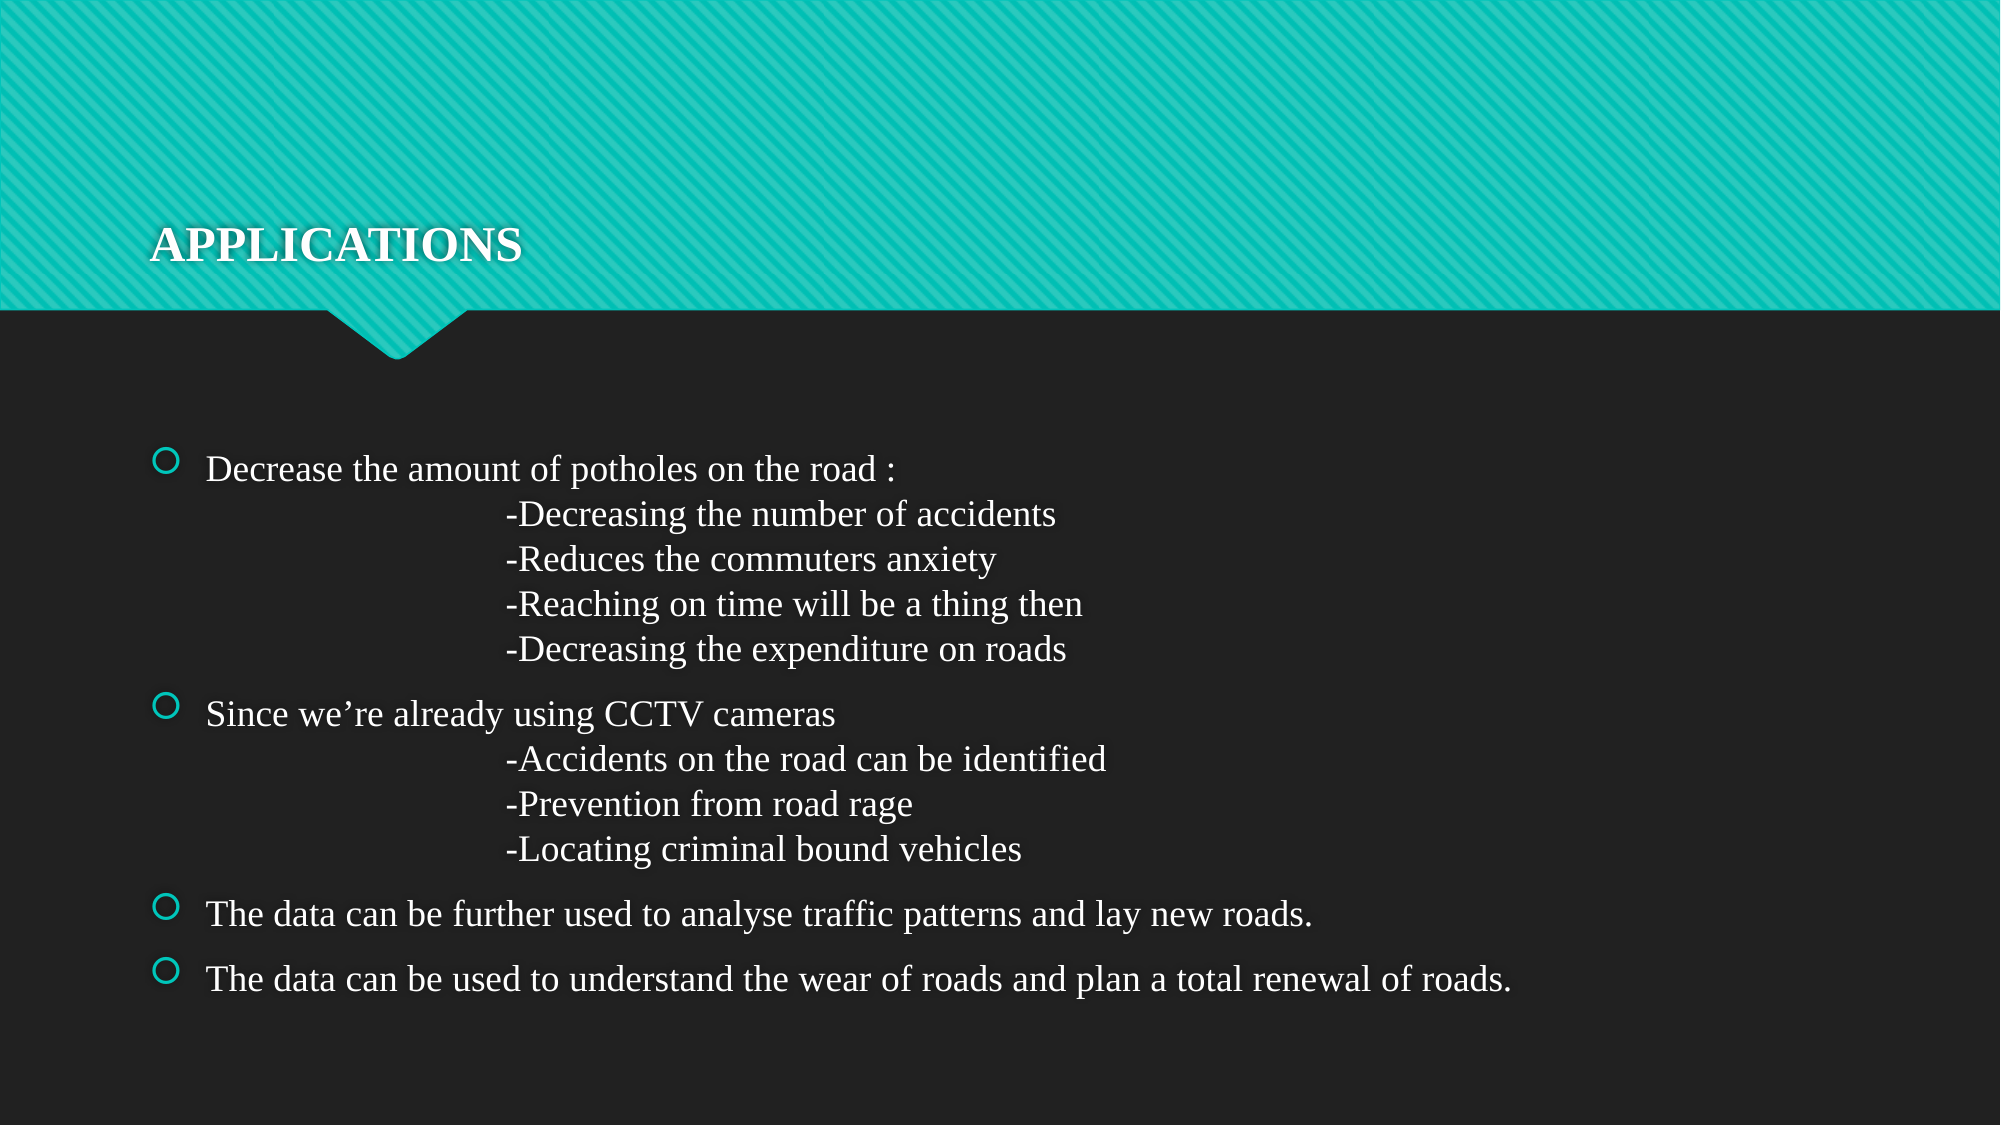

# APPLICATIONS
Decrease the amount of potholes on the road :
		-Decreasing the number of accidents
		-Reduces the commuters anxiety
		-Reaching on time will be a thing then
		-Decreasing the expenditure on roads
Since we’re already using CCTV cameras
		-Accidents on the road can be identified
		-Prevention from road rage
		-Locating criminal bound vehicles
The data can be further used to analyse traffic patterns and lay new roads.
The data can be used to understand the wear of roads and plan a total renewal of roads.